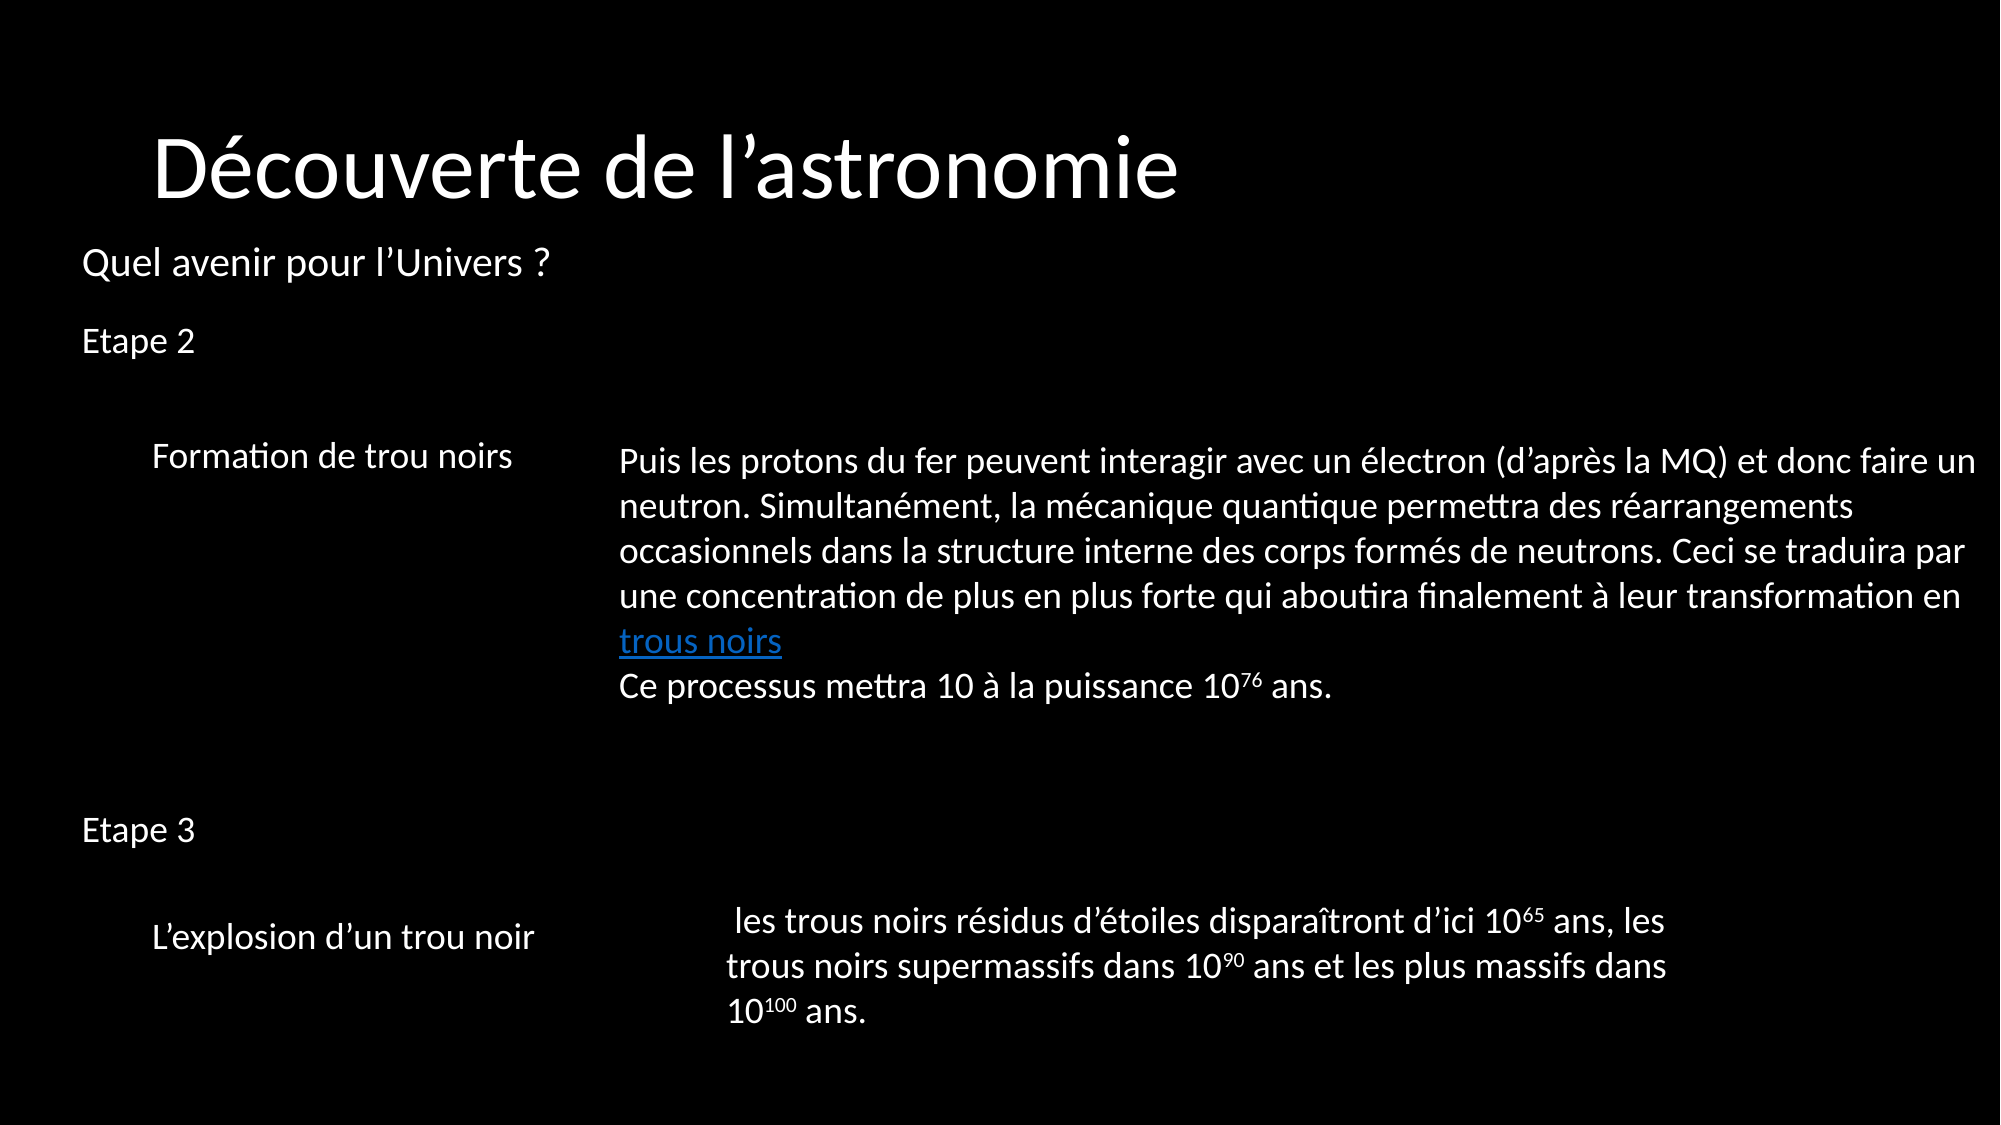

# Découverte de l’astronomie
Quel avenir pour l’Univers ?
Etape 2
Formation de trou noirs
Puis les protons du fer peuvent interagir avec un électron (d’après la MQ) et donc faire un neutron. Simultanément, la mécanique quantique permettra des réarrangements occasionnels dans la structure interne des corps formés de neutrons. Ceci se traduira par une concentration de plus en plus forte qui aboutira finalement à leur transformation en trous noirs
Ce processus mettra 10 à la puissance 1076 ans.
Etape 3
 les trous noirs résidus d’étoiles disparaîtront d’ici 1065 ans, les trous noirs supermassifs dans 1090 ans et les plus massifs dans 10100 ans.
L’explosion d’un trou noir